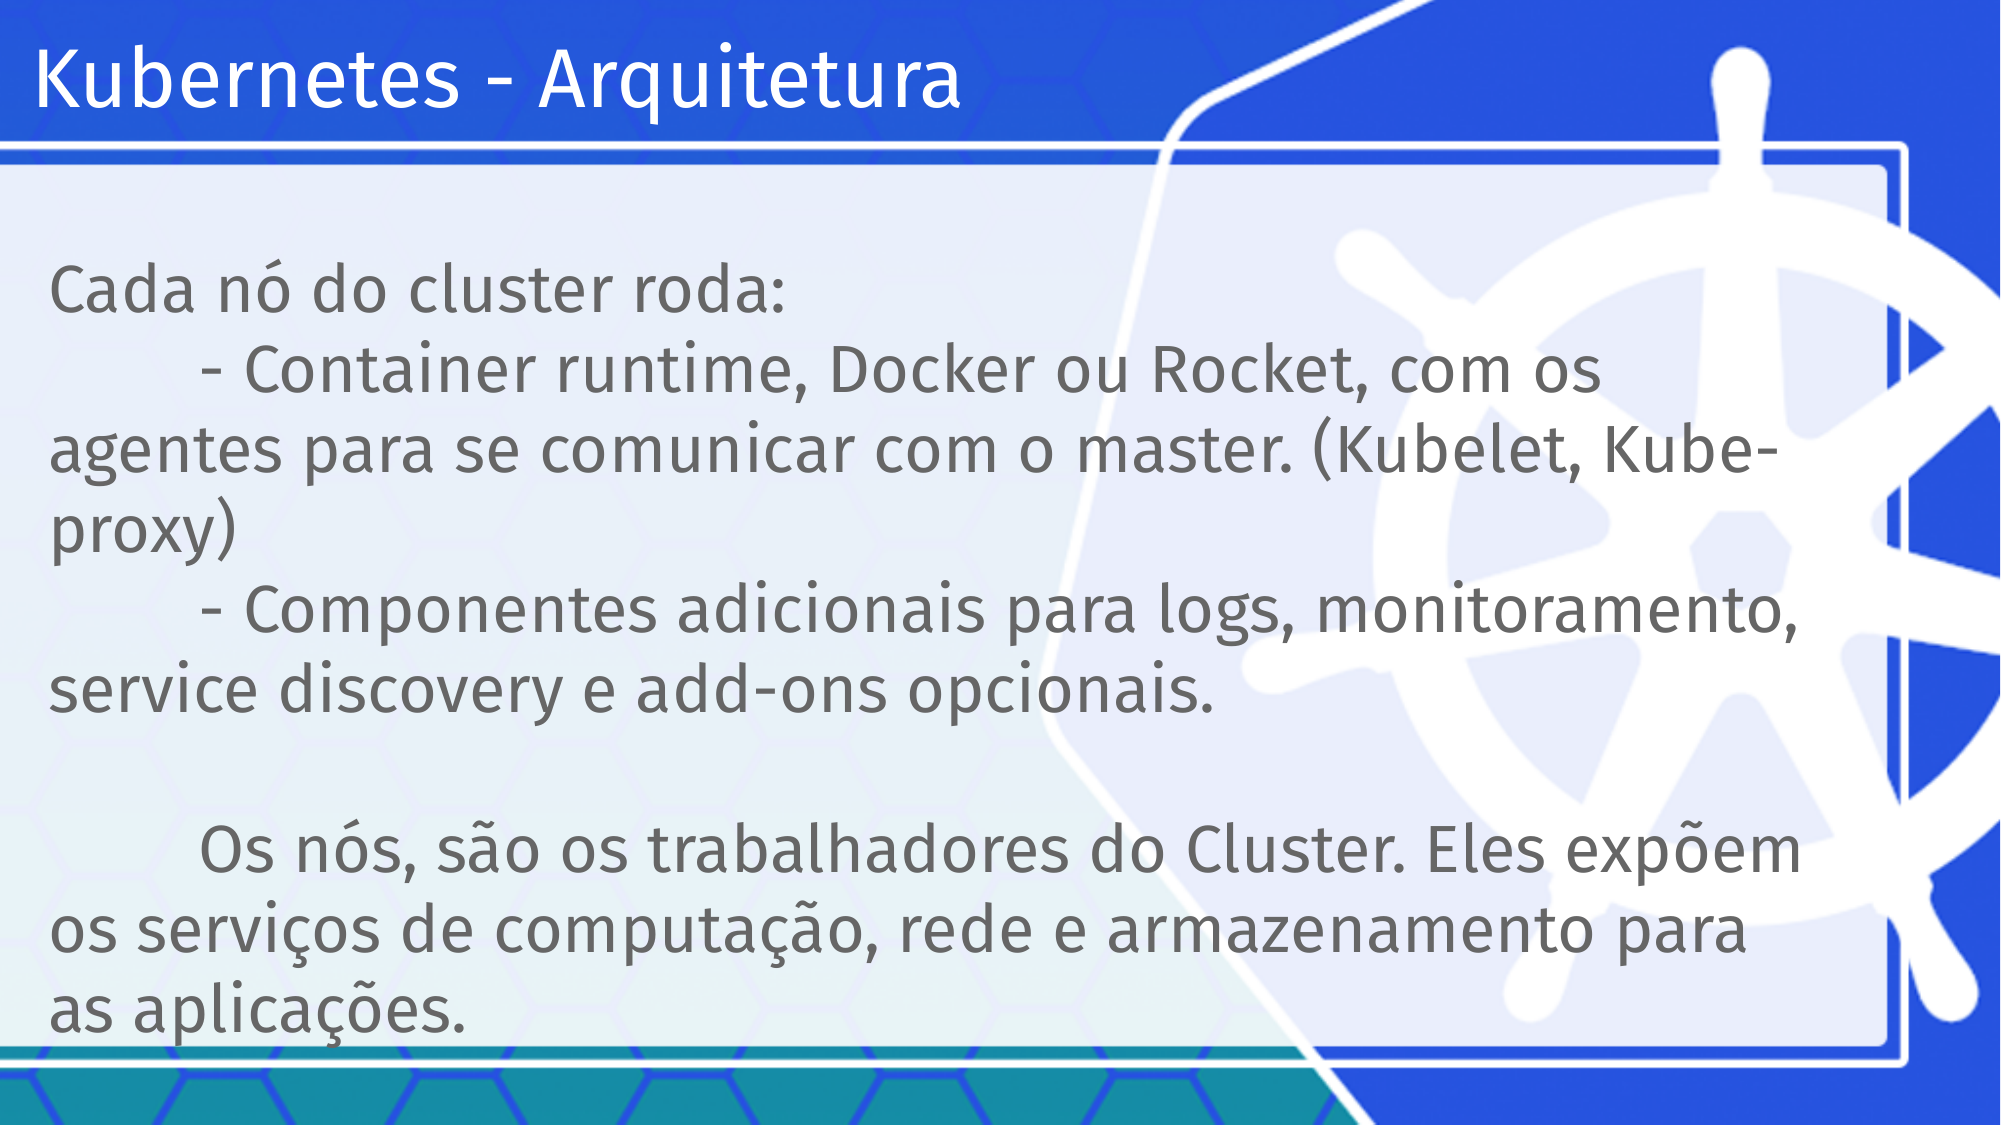

Kubernetes - Arquitetura
Cada nó do cluster roda:
	- Container runtime, Docker ou Rocket, com os agentes para se comunicar com o master. (Kubelet, Kube-proxy)
	- Componentes adicionais para logs, monitoramento, service discovery e add-ons opcionais.

	Os nós, são os trabalhadores do Cluster. Eles expõem os serviços de computação, rede e armazenamento para as aplicações.